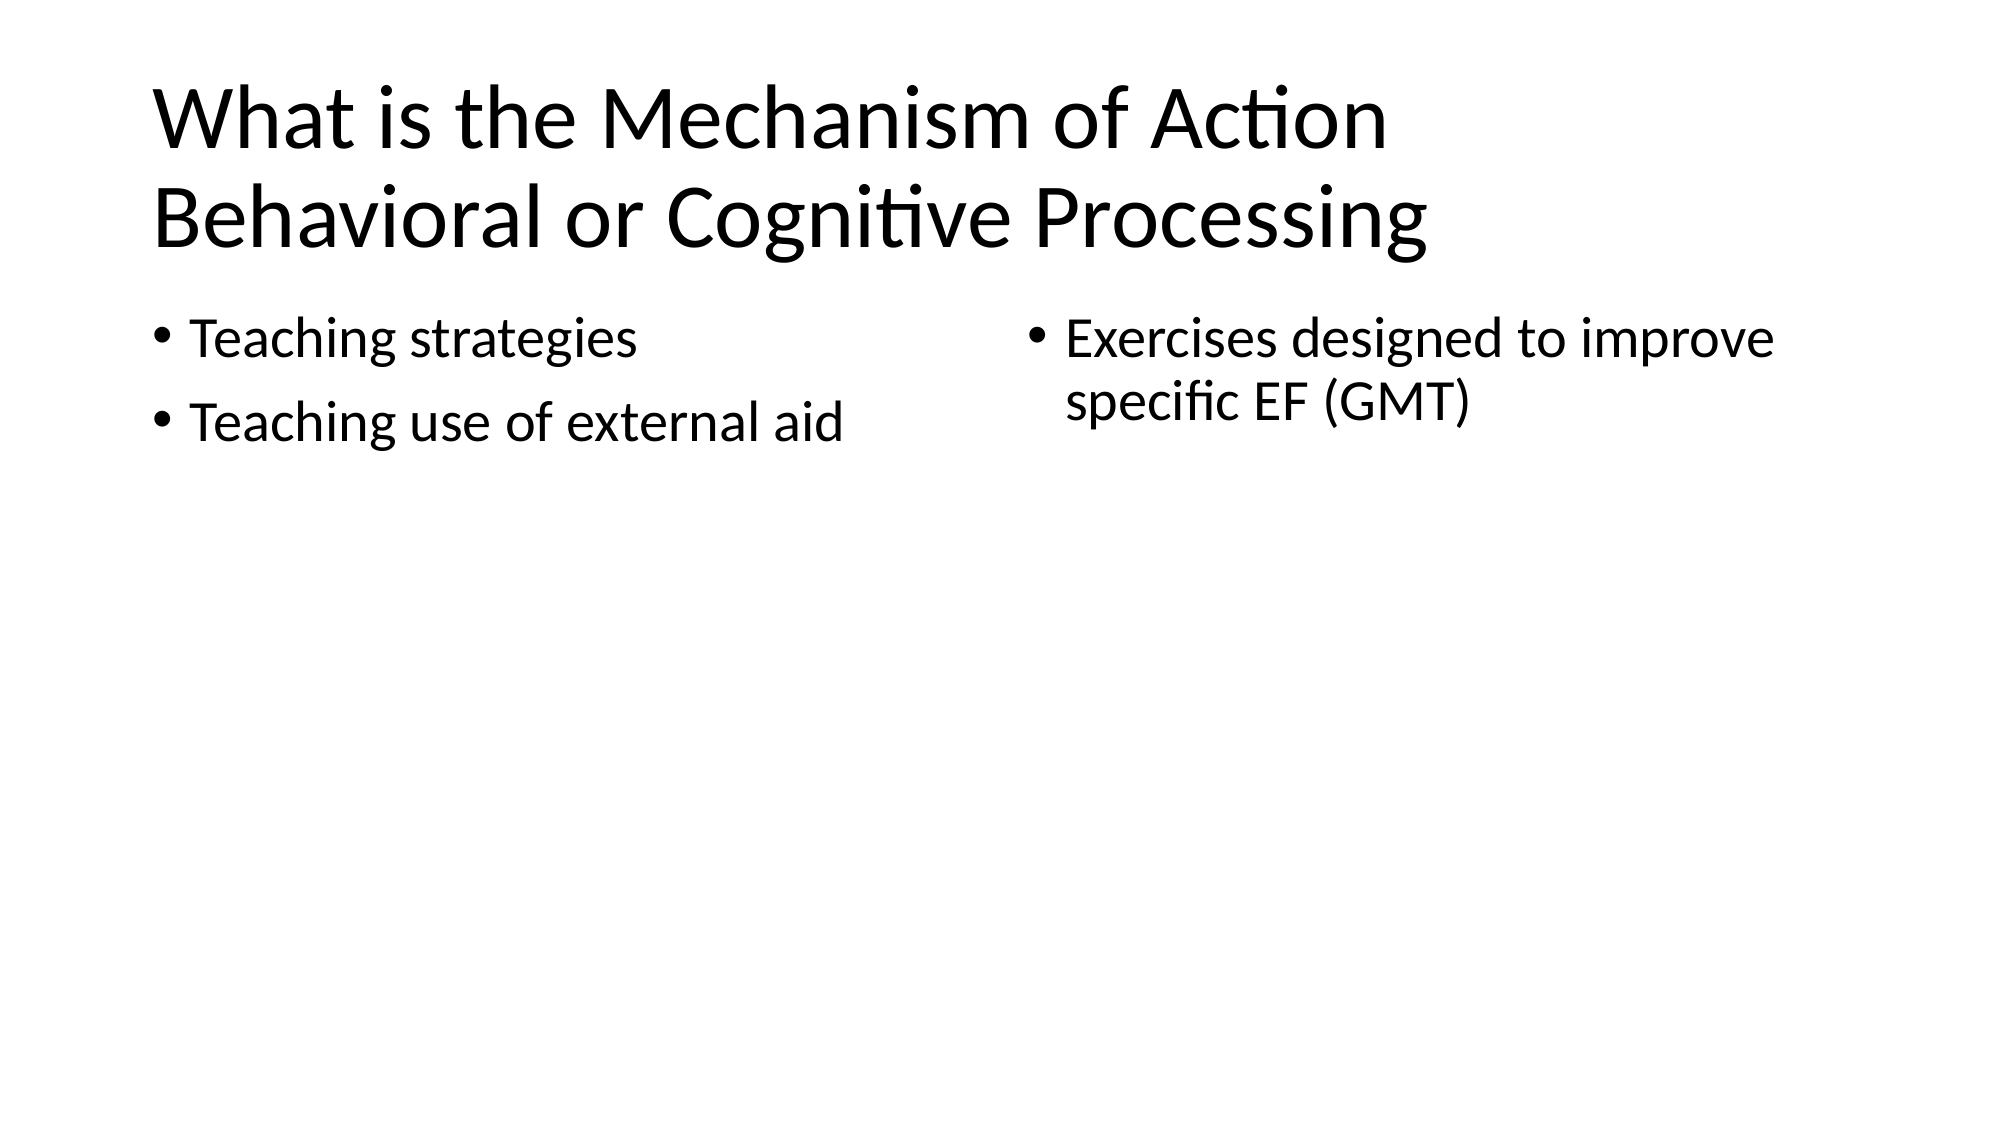

# What is the Mechanism of Action Behavioral or Cognitive Processing
Teaching strategies
Teaching use of external aid
Exercises designed to improve specific EF (GMT)